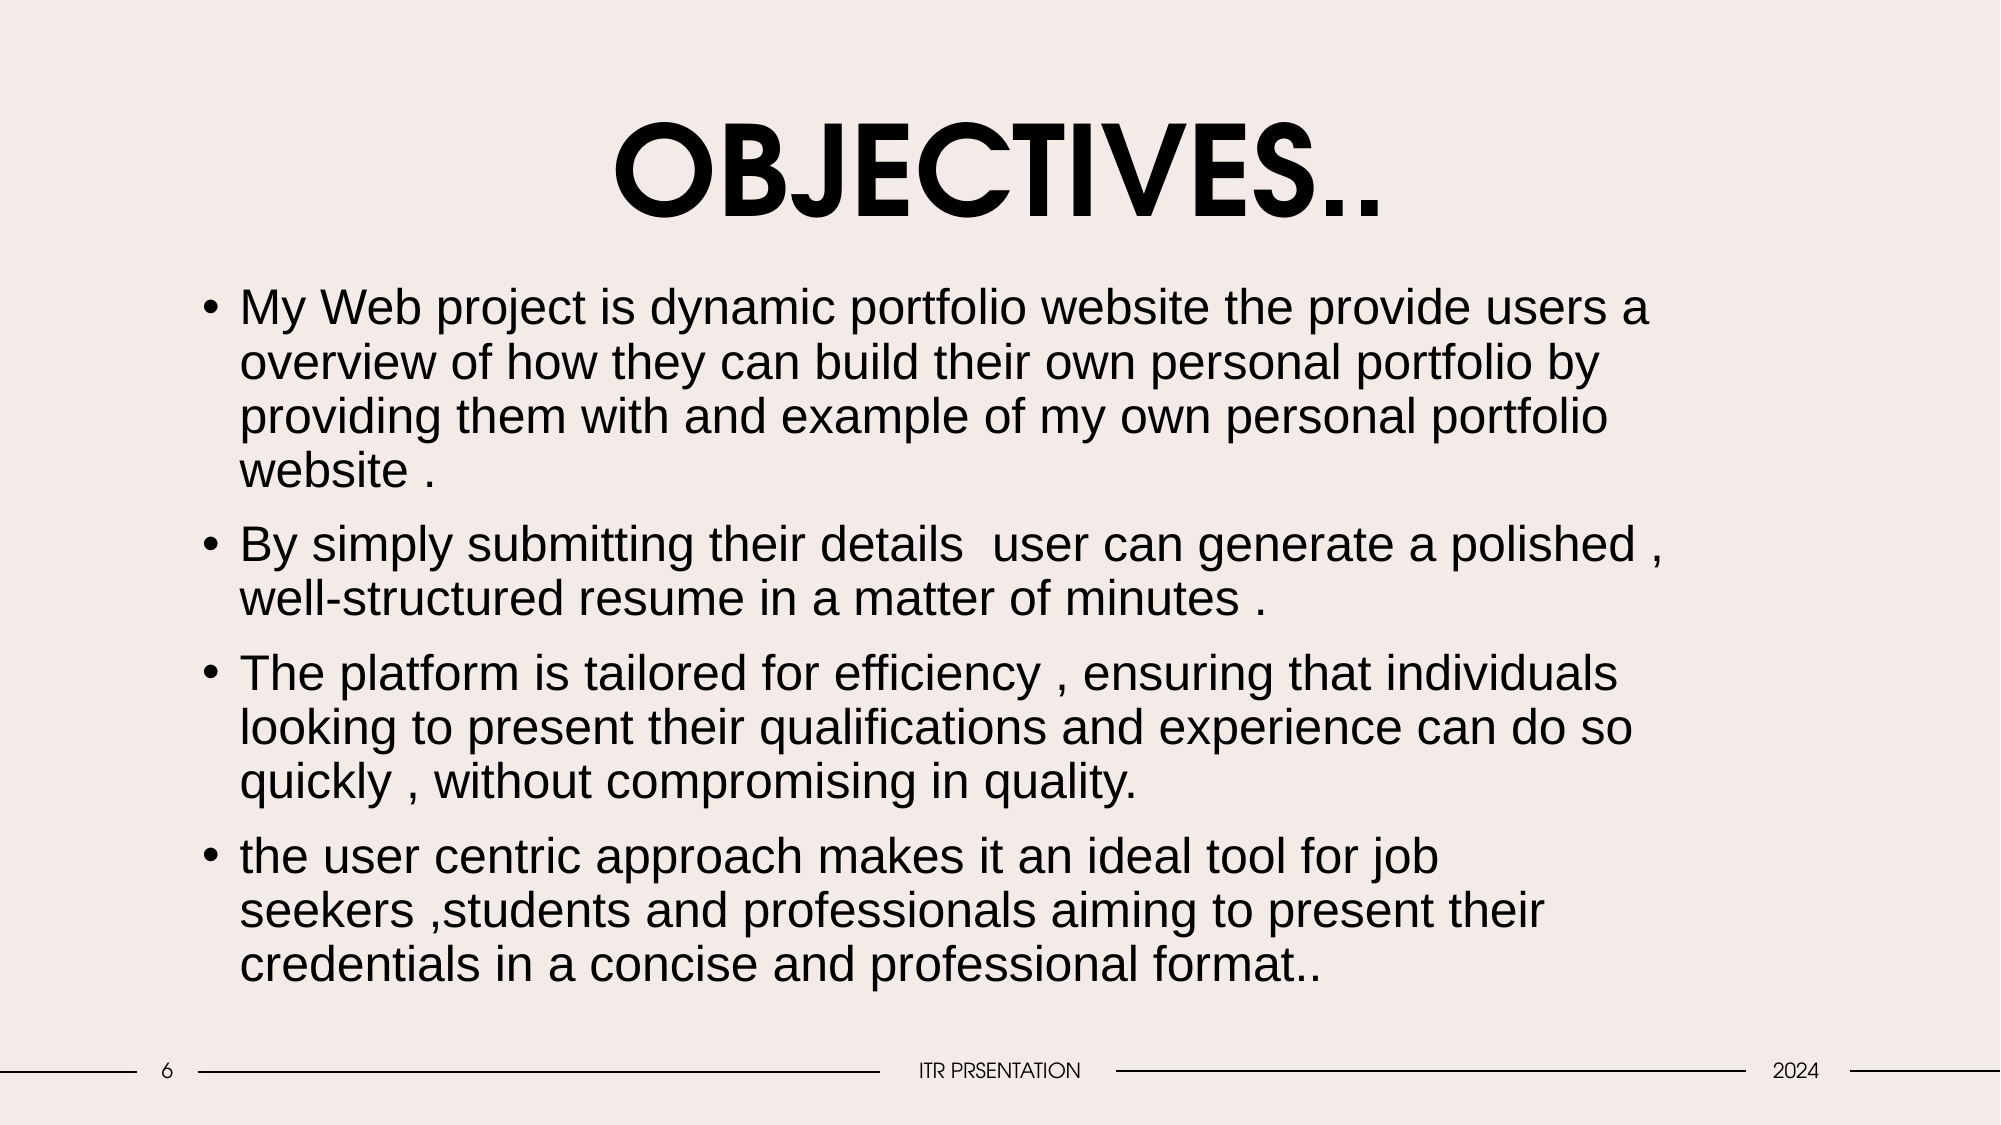

# OBJECTIVES..
My Web project is dynamic portfolio website the provide users a overview of how they can build their own personal portfolio by providing them with and example of my own personal portfolio website .
By simply submitting their details  user can generate a polished , well-structured resume in a matter of minutes .
The platform is tailored for efficiency , ensuring that individuals looking to present their qualifications and experience can do so quickly , without compromising in quality.
the user centric approach makes it an ideal tool for job seekers ,students and professionals aiming to present their credentials in a concise and professional format..
6
ITR PRSENTATION
2024